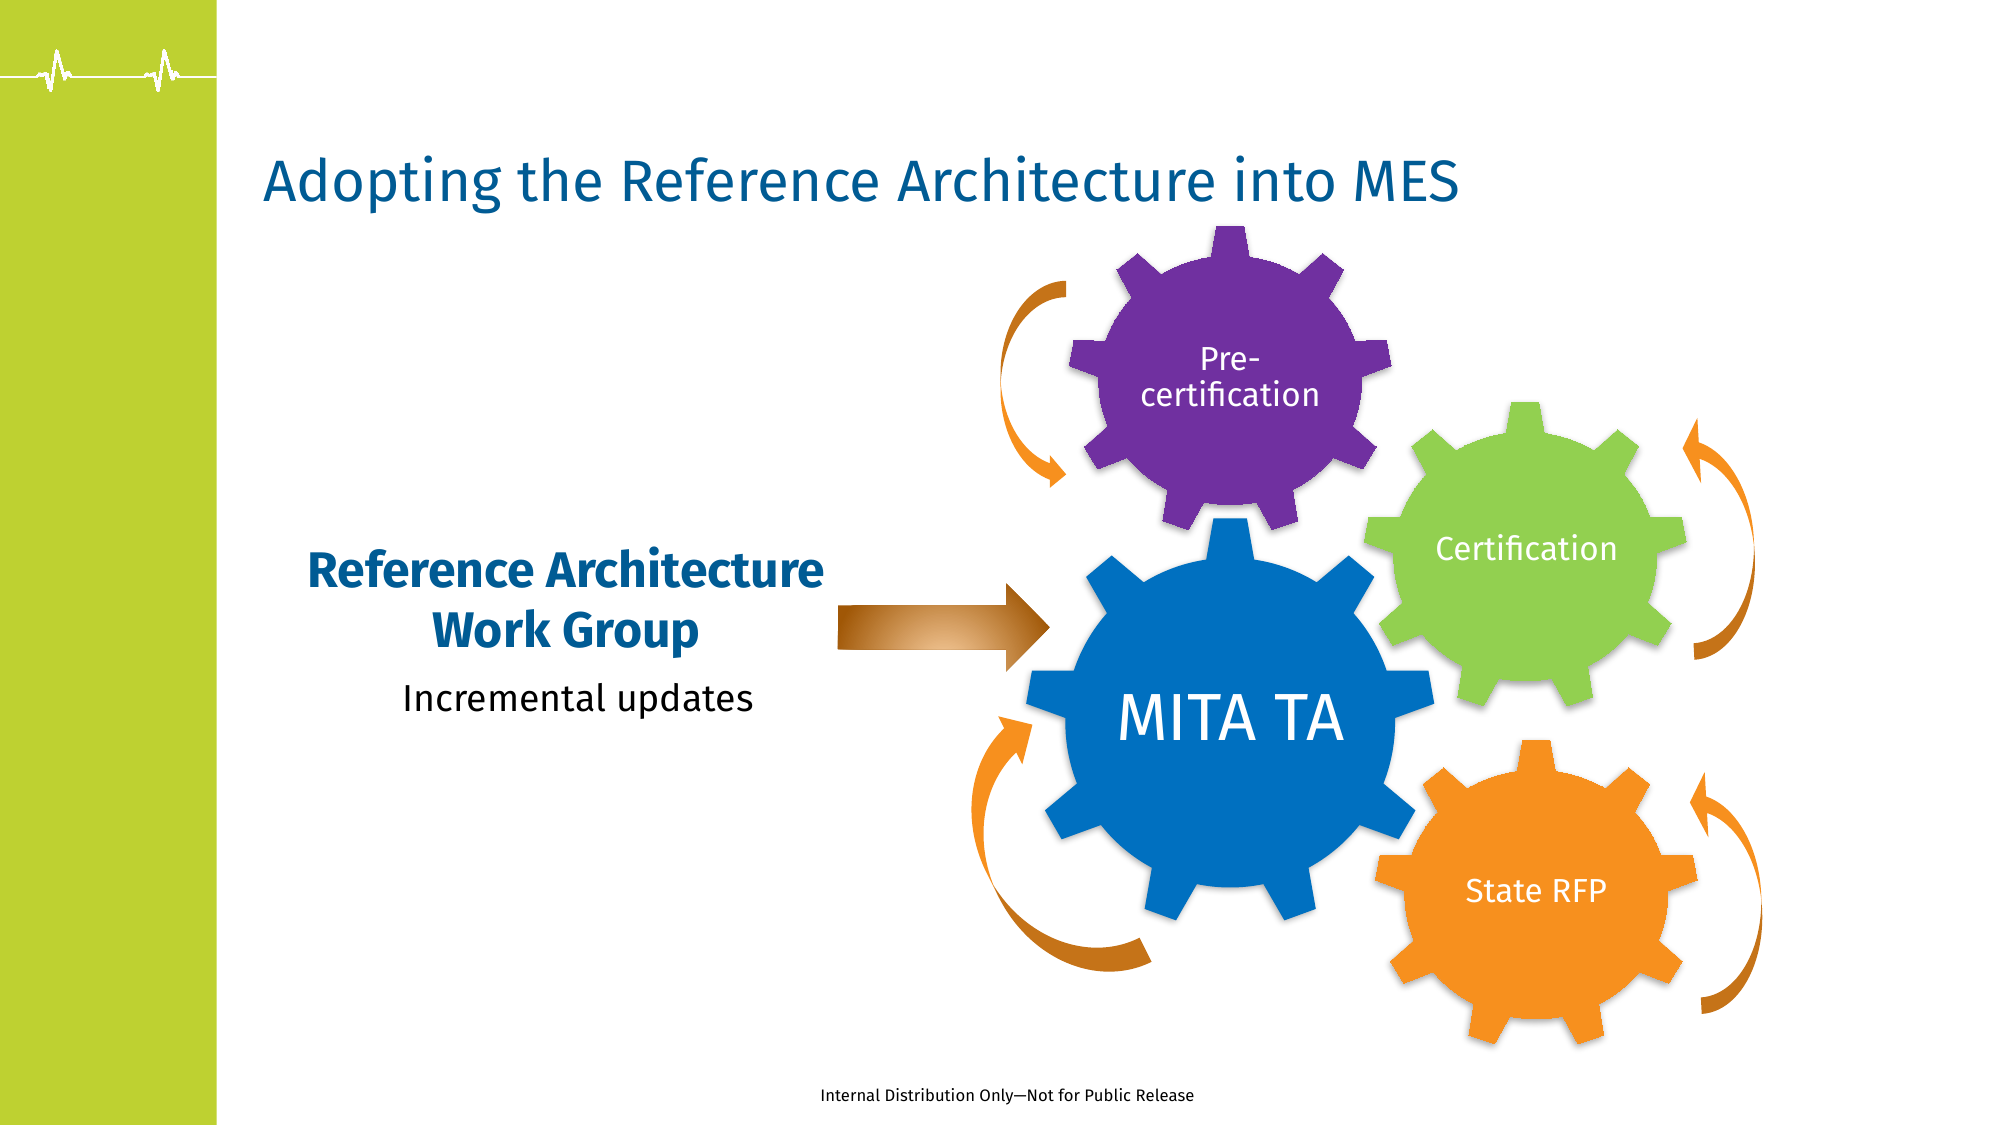

# Adopting the Reference Architecture into MES

Pre-certification

Certification

MITA TA

Reference Architecture Work Group
Incremental updates

State RFP

12